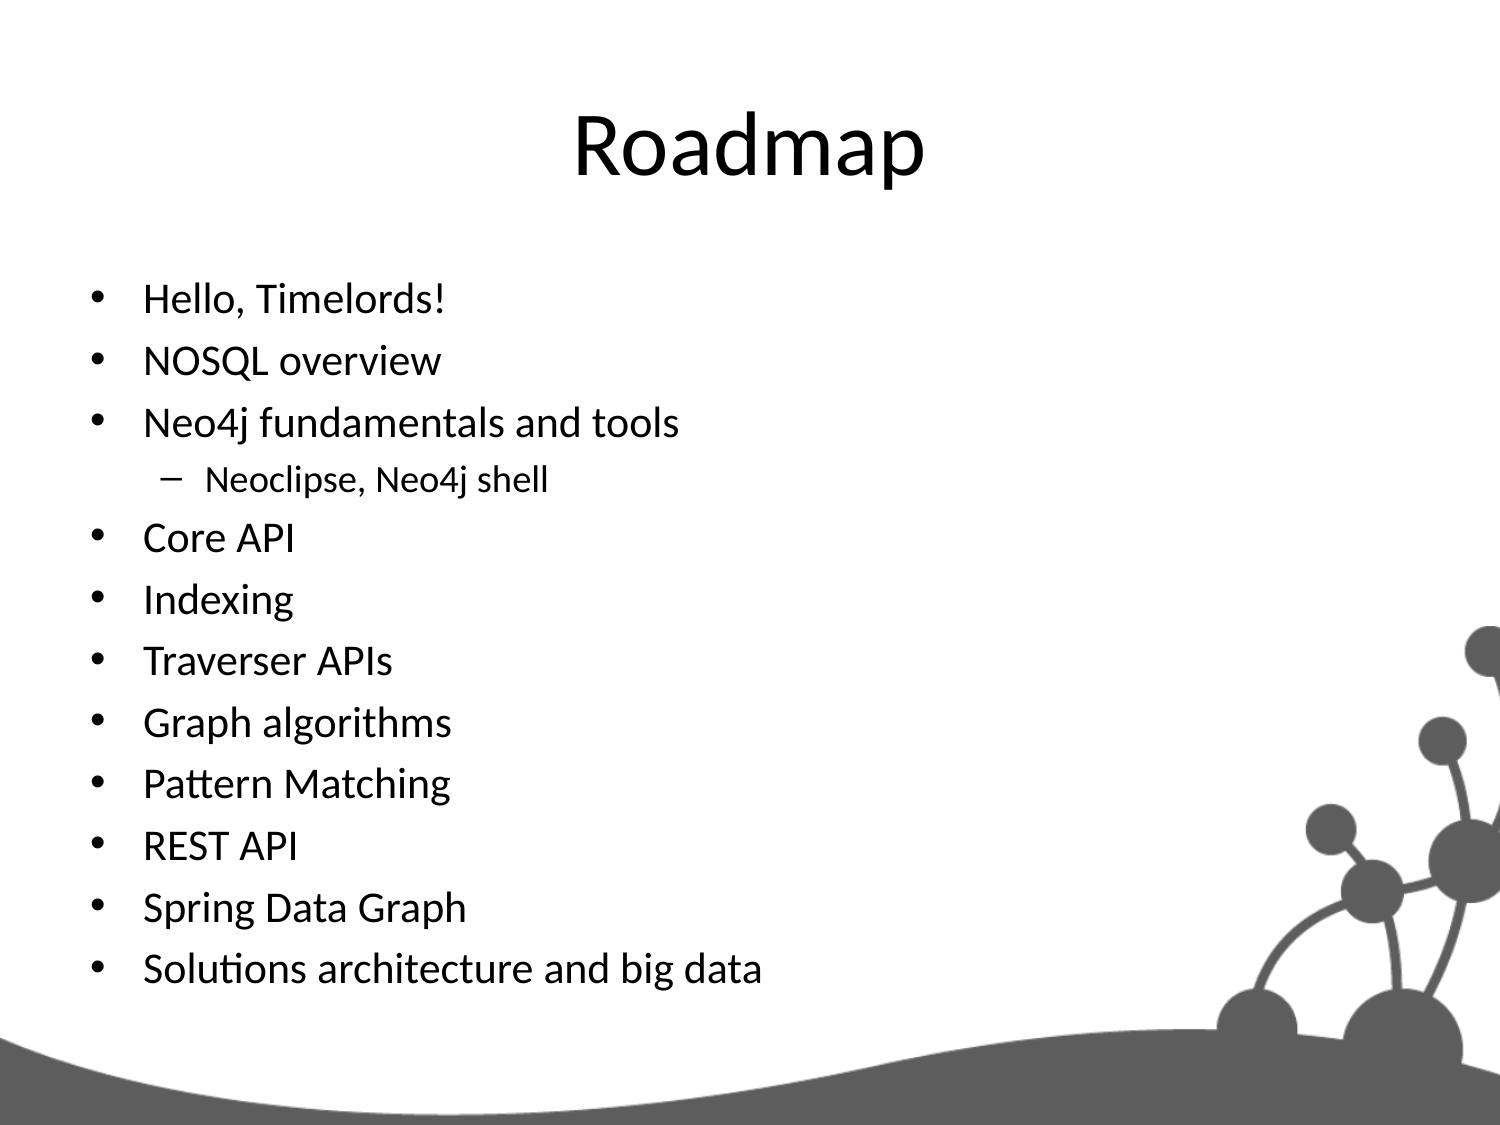

# Roadmap
Hello, Timelords!
NOSQL overview
Neo4j fundamentals and tools
Neoclipse, Neo4j shell
Core API
Indexing
Traverser APIs
Graph algorithms
Pattern Matching
REST API
Spring Data Graph
Solutions architecture and big data